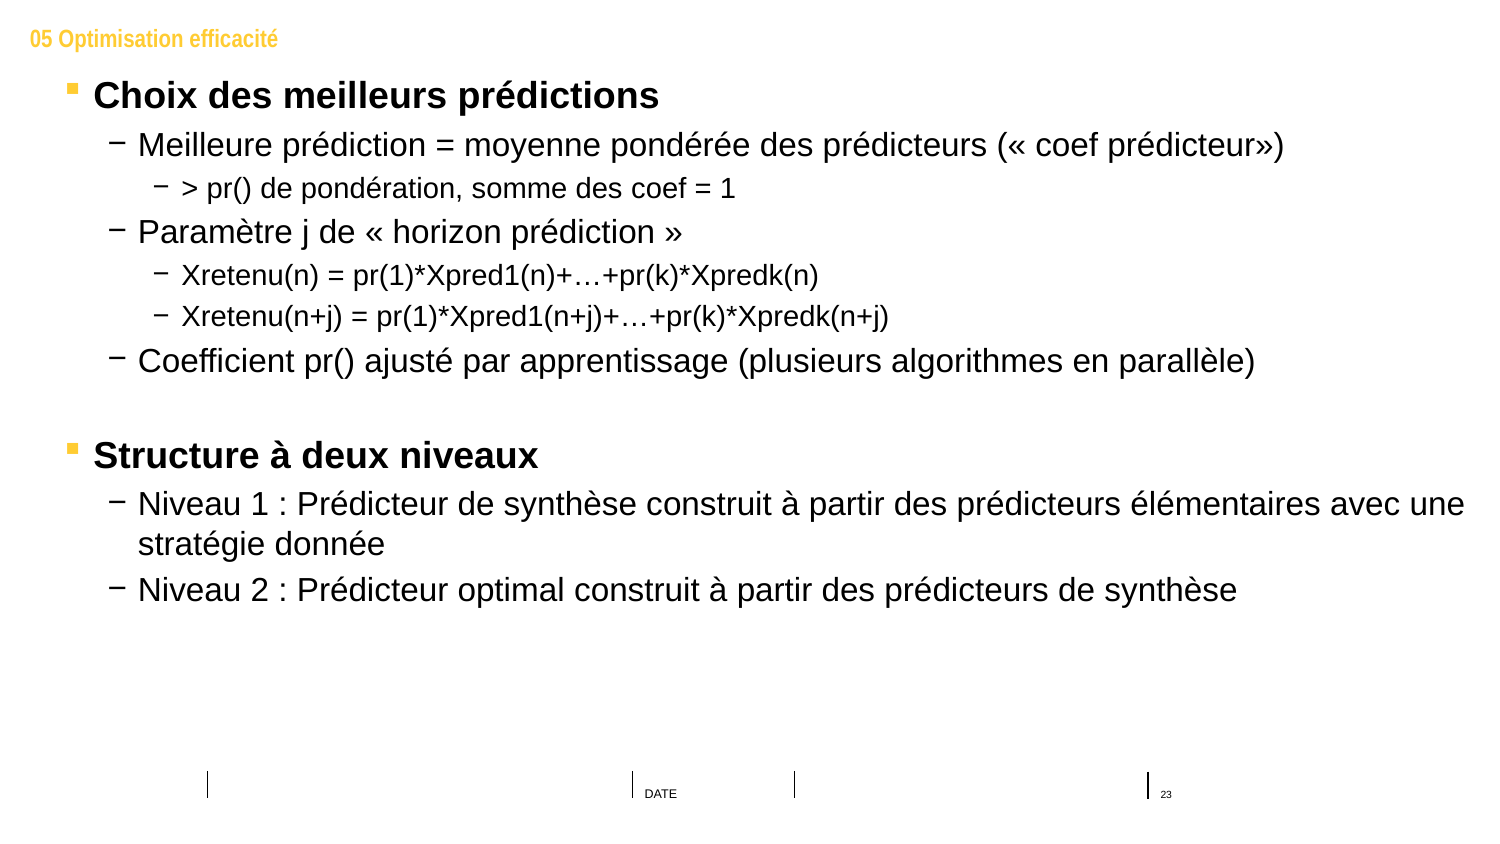

05 Optimisation efficacité
Choix des meilleurs prédictions
Meilleure prédiction = moyenne pondérée des prédicteurs (« coef prédicteur»)
> pr() de pondération, somme des coef = 1
Paramètre j de « horizon prédiction »
Xretenu(n) = pr(1)*Xpred1(n)+…+pr(k)*Xpredk(n)
Xretenu(n+j) = pr(1)*Xpred1(n+j)+…+pr(k)*Xpredk(n+j)
Coefficient pr() ajusté par apprentissage (plusieurs algorithmes en parallèle)

Structure à deux niveaux
Niveau 1 : Prédicteur de synthèse construit à partir des prédicteurs élémentaires avec une stratégie donnée
Niveau 2 : Prédicteur optimal construit à partir des prédicteurs de synthèse